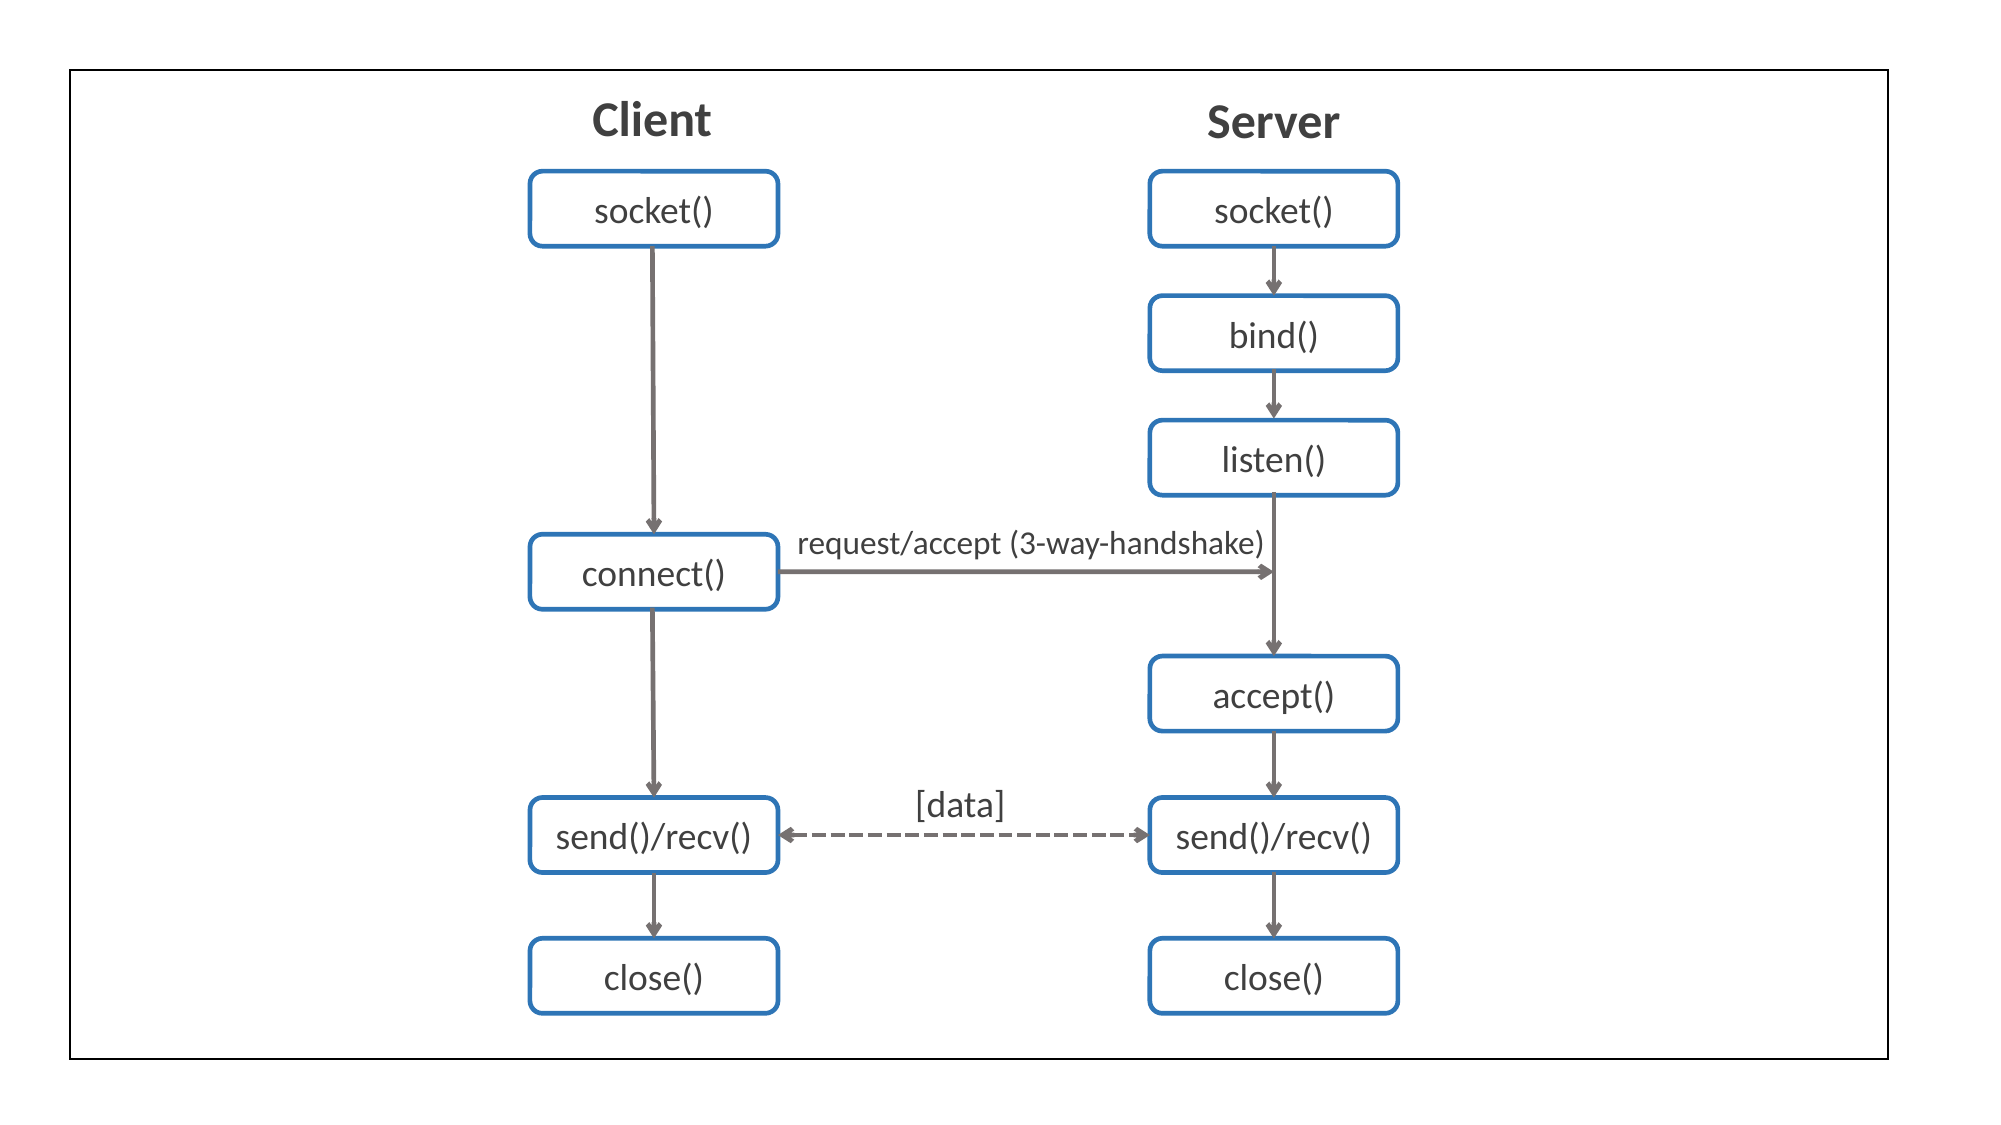

Client
Server
socket()
socket()
bind()
listen()
request/accept (3-way-handshake)
connect()
accept()
[data]
send()/recv()
send()/recv()
close()
close()